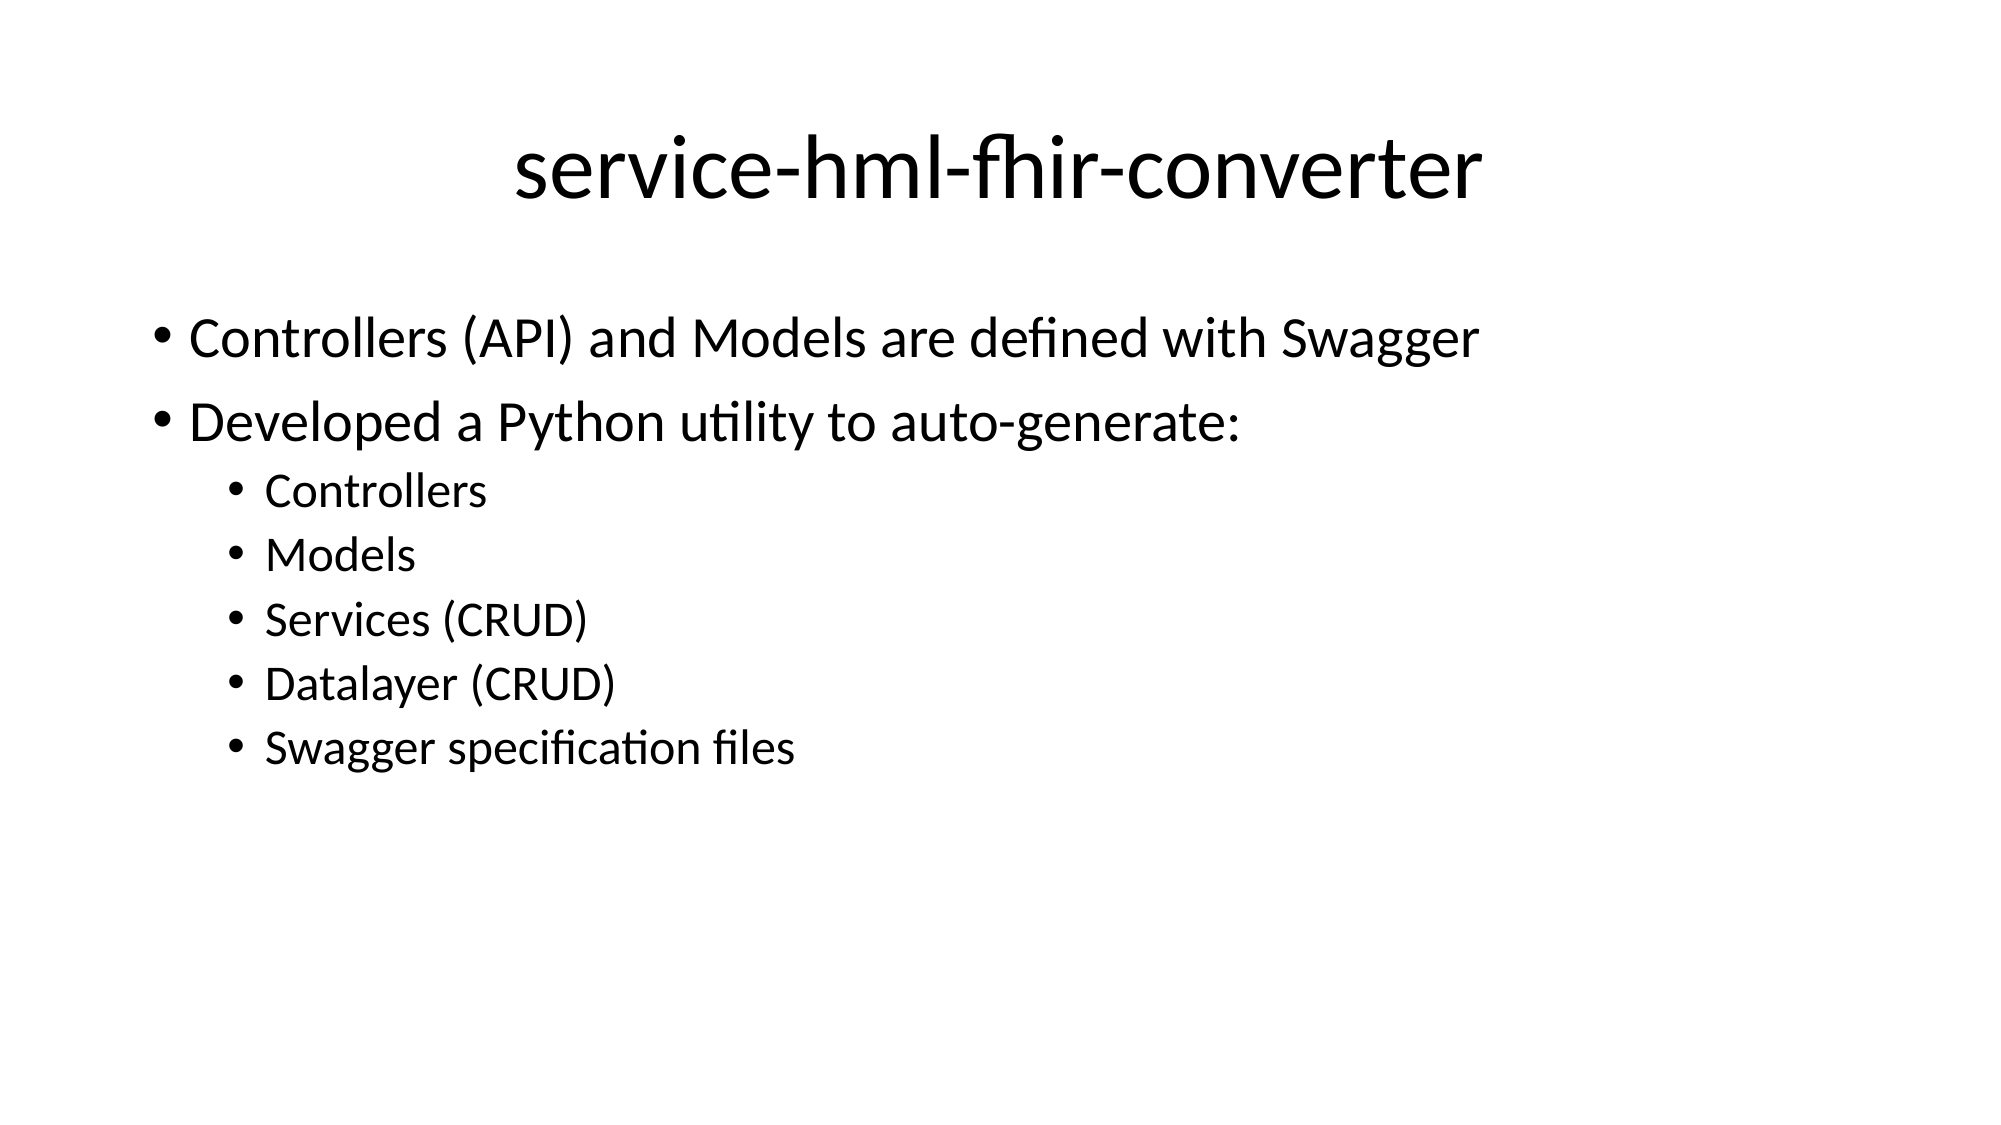

# service-hml-fhir-converter
Controllers (API) and Models are defined with Swagger
Developed a Python utility to auto-generate:
Controllers
Models
Services (CRUD)
Datalayer (CRUD)
Swagger specification files